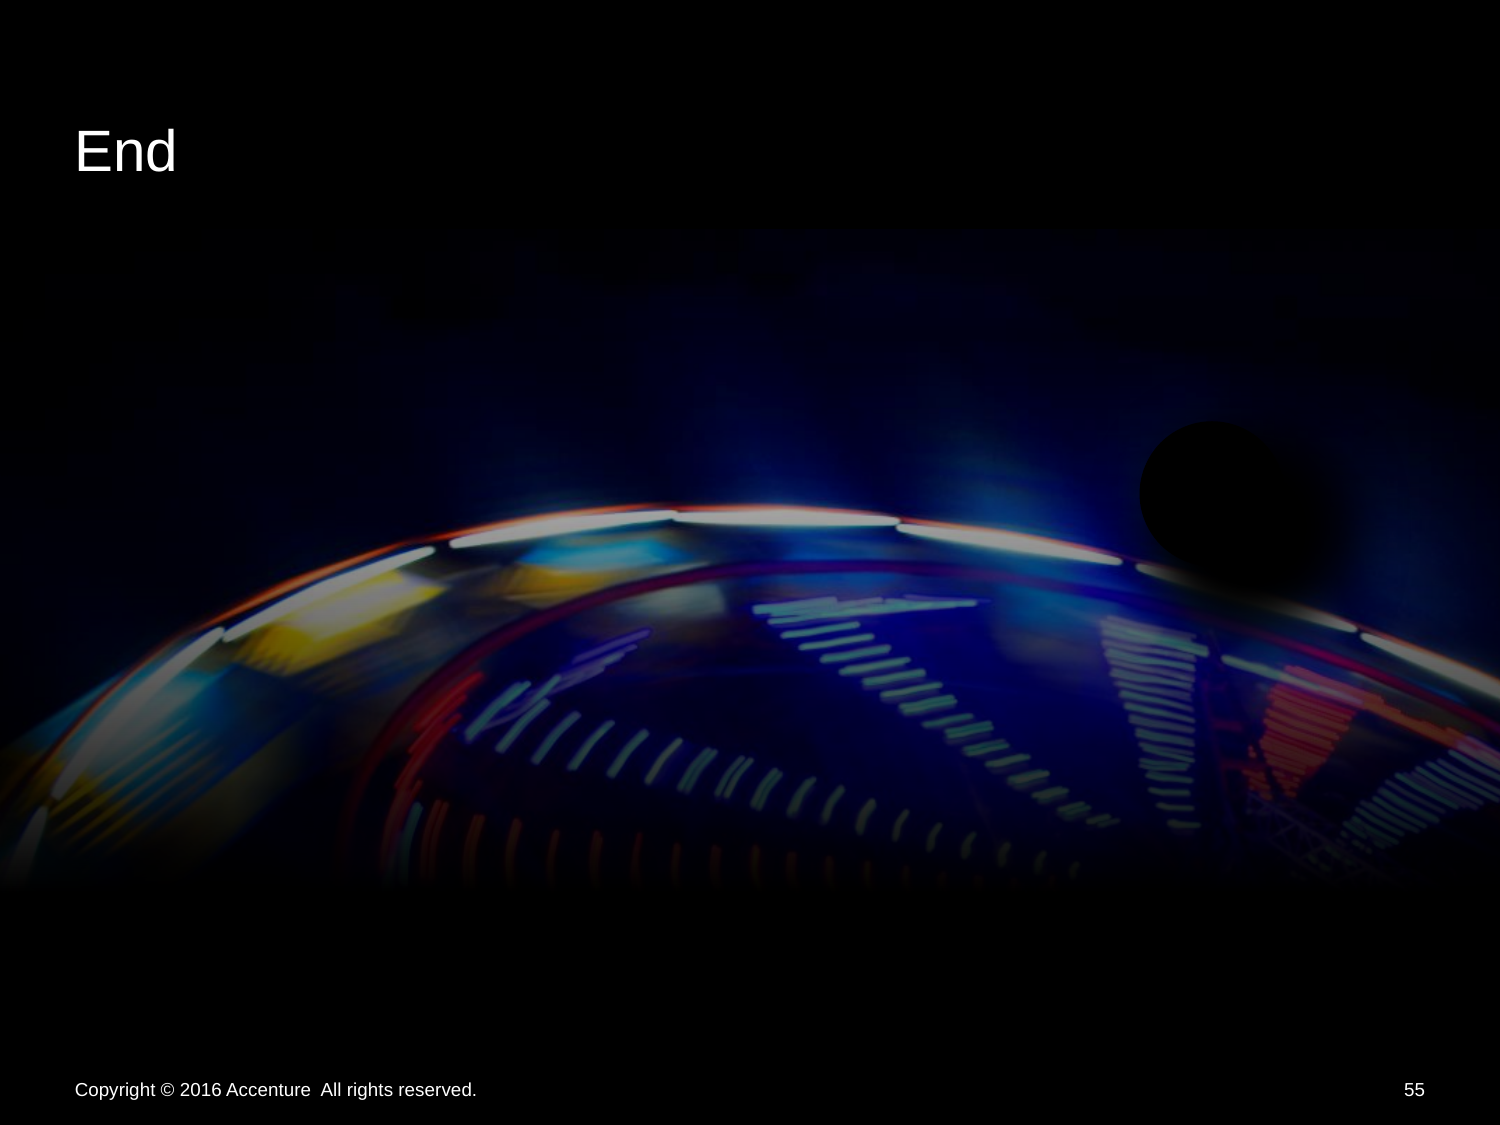

# End

Copyright © 2016 Accenture  All rights reserved.
55